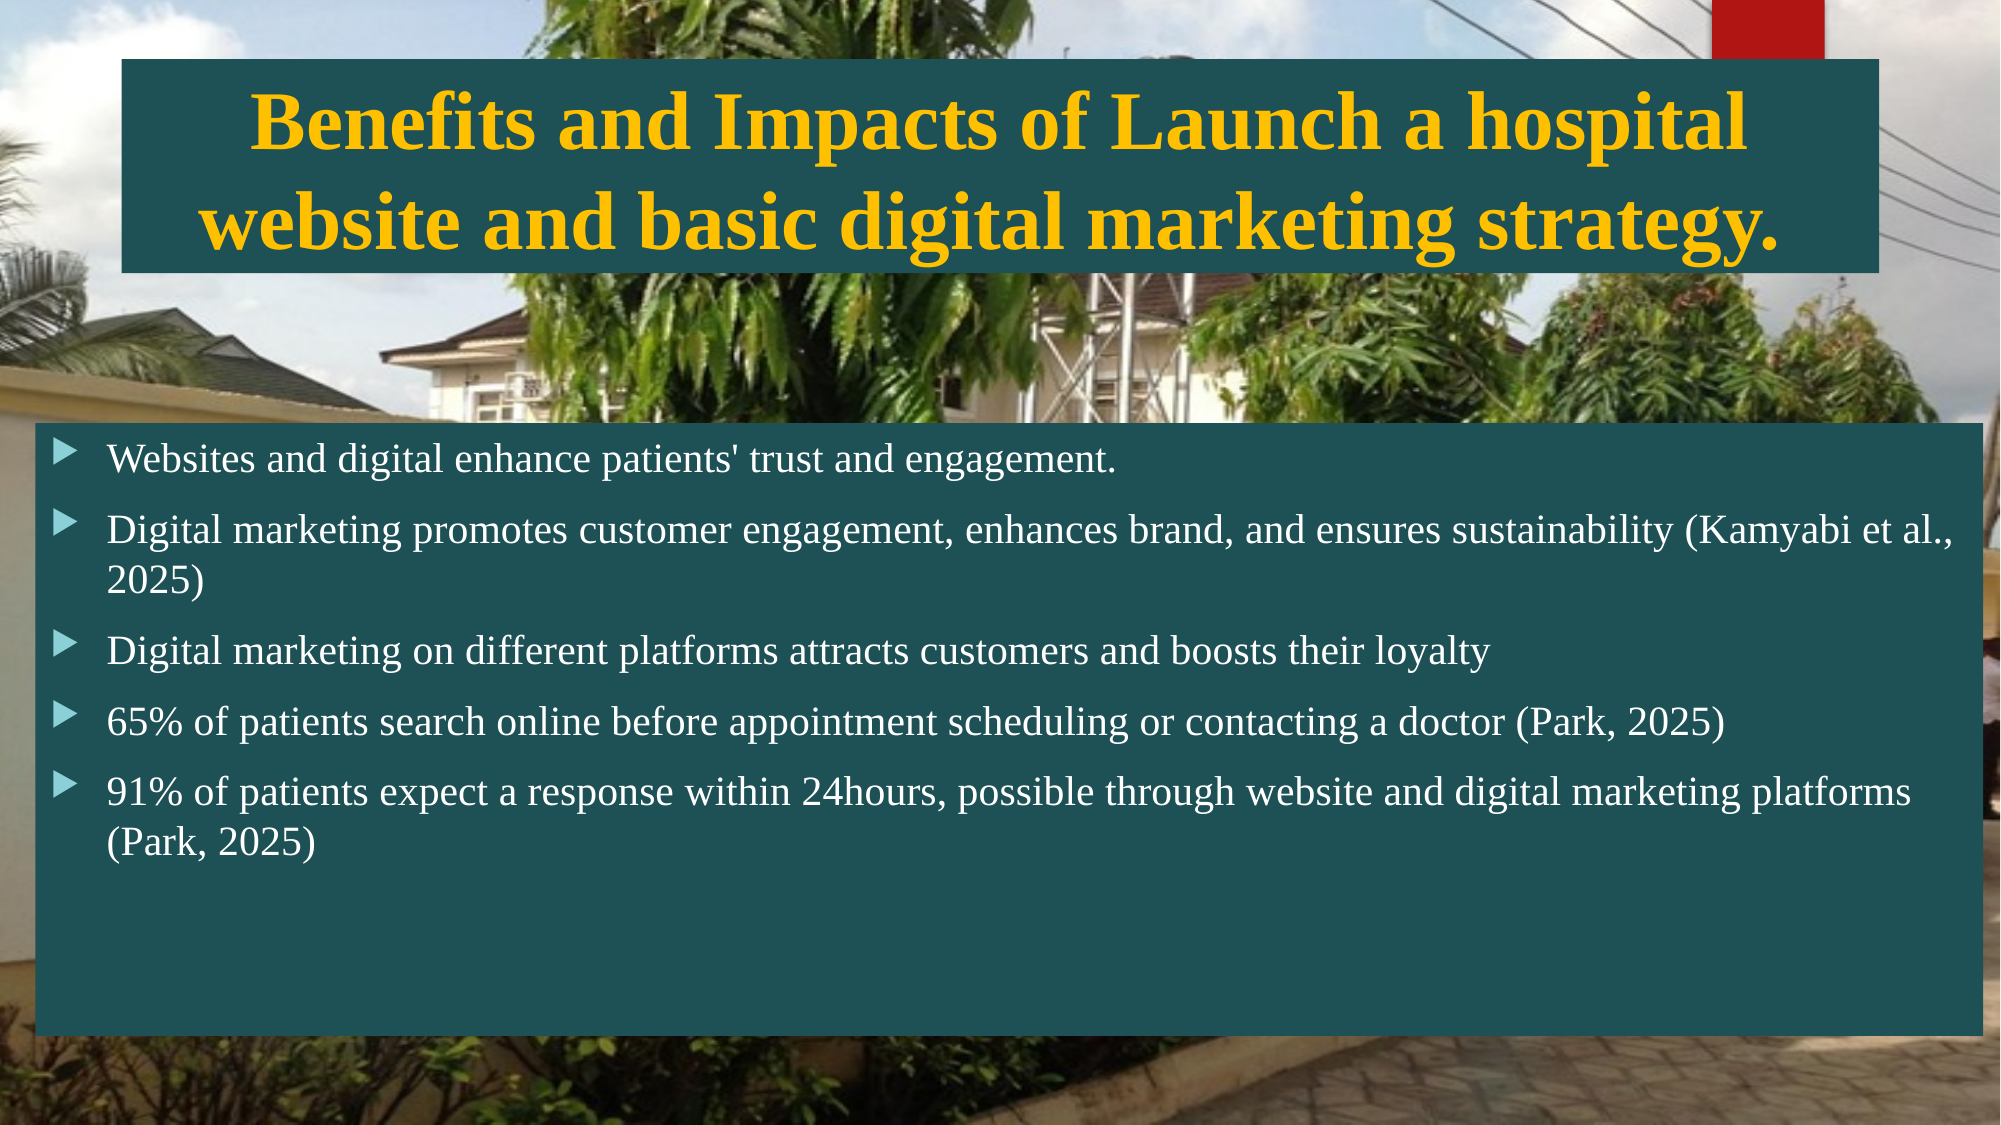

# Benefits and Impacts of Launch a hospital website and basic digital marketing strategy.
Websites and digital enhance patients' trust and engagement.
Digital marketing promotes customer engagement, enhances brand, and ensures sustainability (Kamyabi et al., 2025)
Digital marketing on different platforms attracts customers and boosts their loyalty
65% of patients search online before appointment scheduling or contacting a doctor (Park, 2025)
91% of patients expect a response within 24hours, possible through website and digital marketing platforms (Park, 2025)